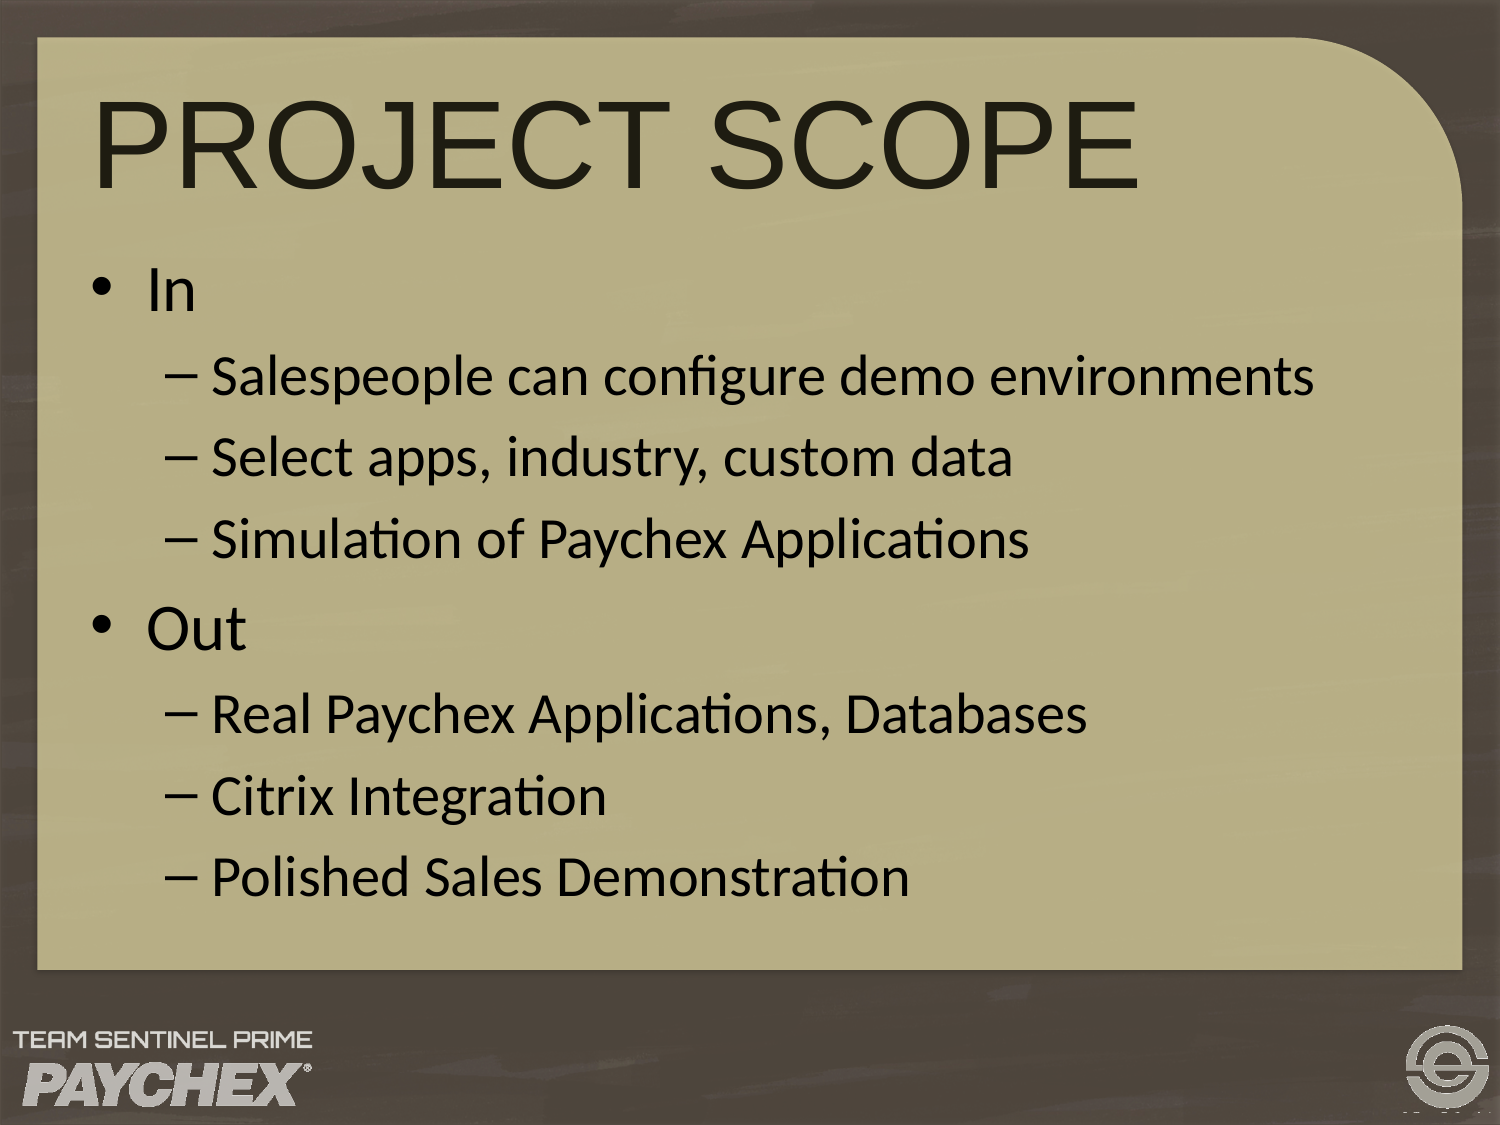

# PROJECT SCOPE
In
Salespeople can configure demo environments
Select apps, industry, custom data
Simulation of Paychex Applications
Out
Real Paychex Applications, Databases
Citrix Integration
Polished Sales Demonstration